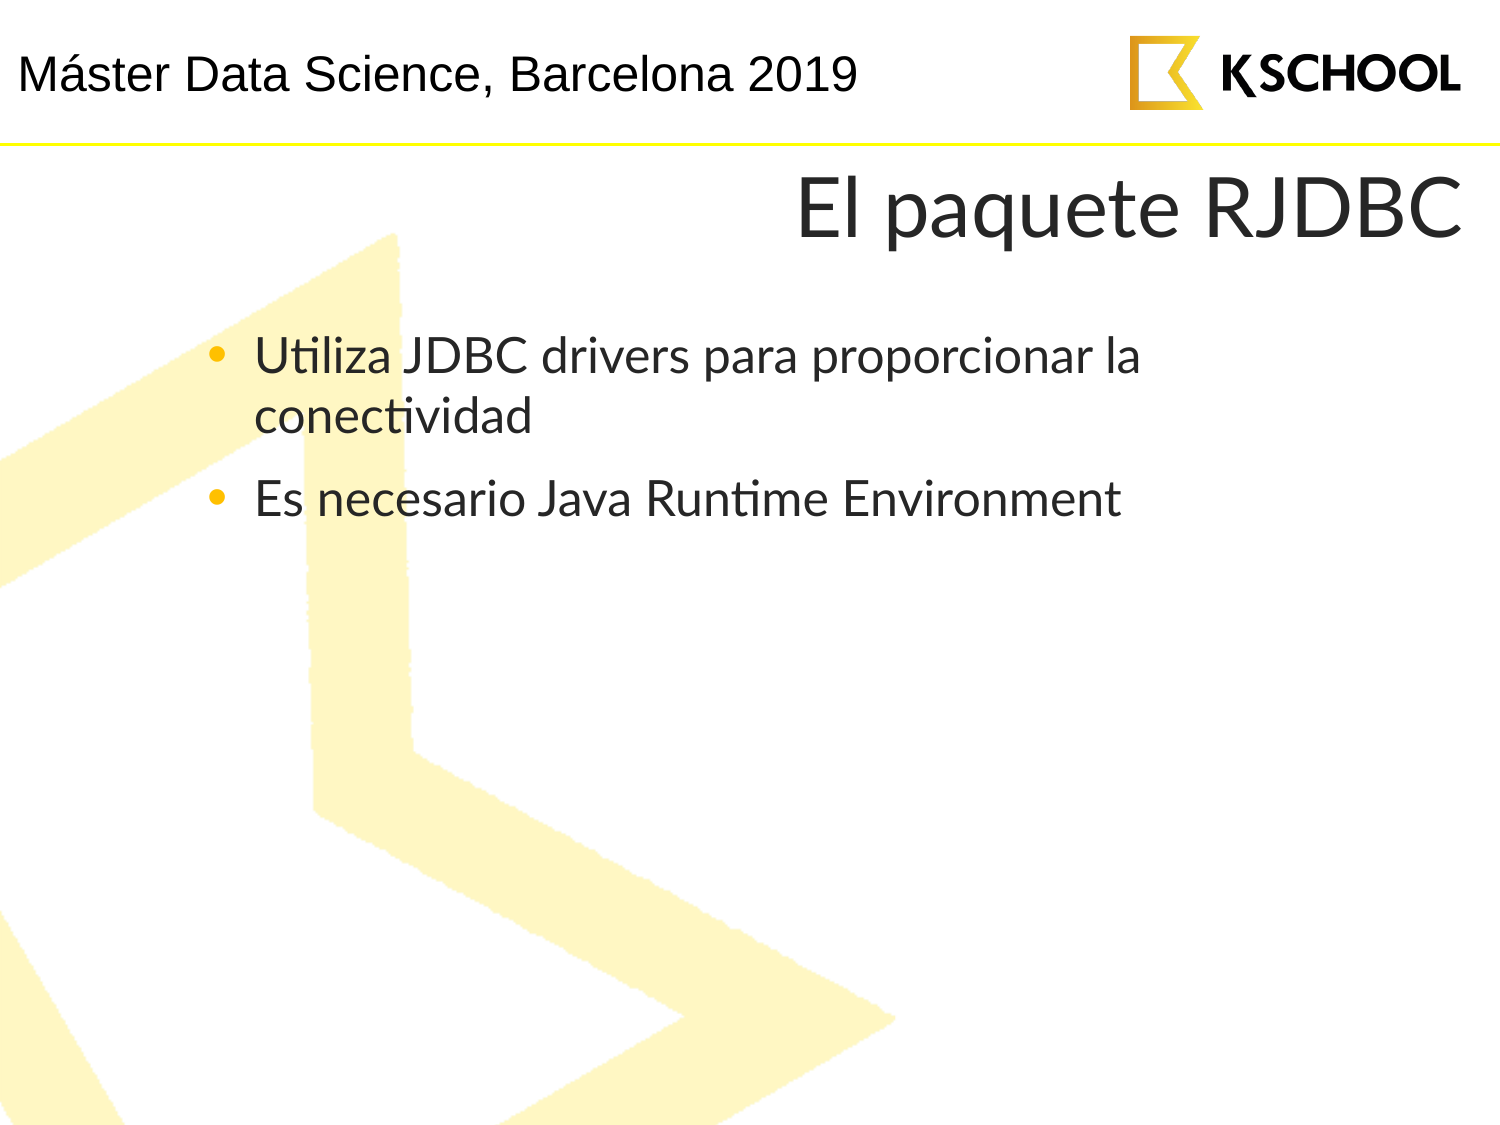

# El paquete RJDBC
Utiliza JDBC drivers para proporcionar la conectividad
Es necesario Java Runtime Environment